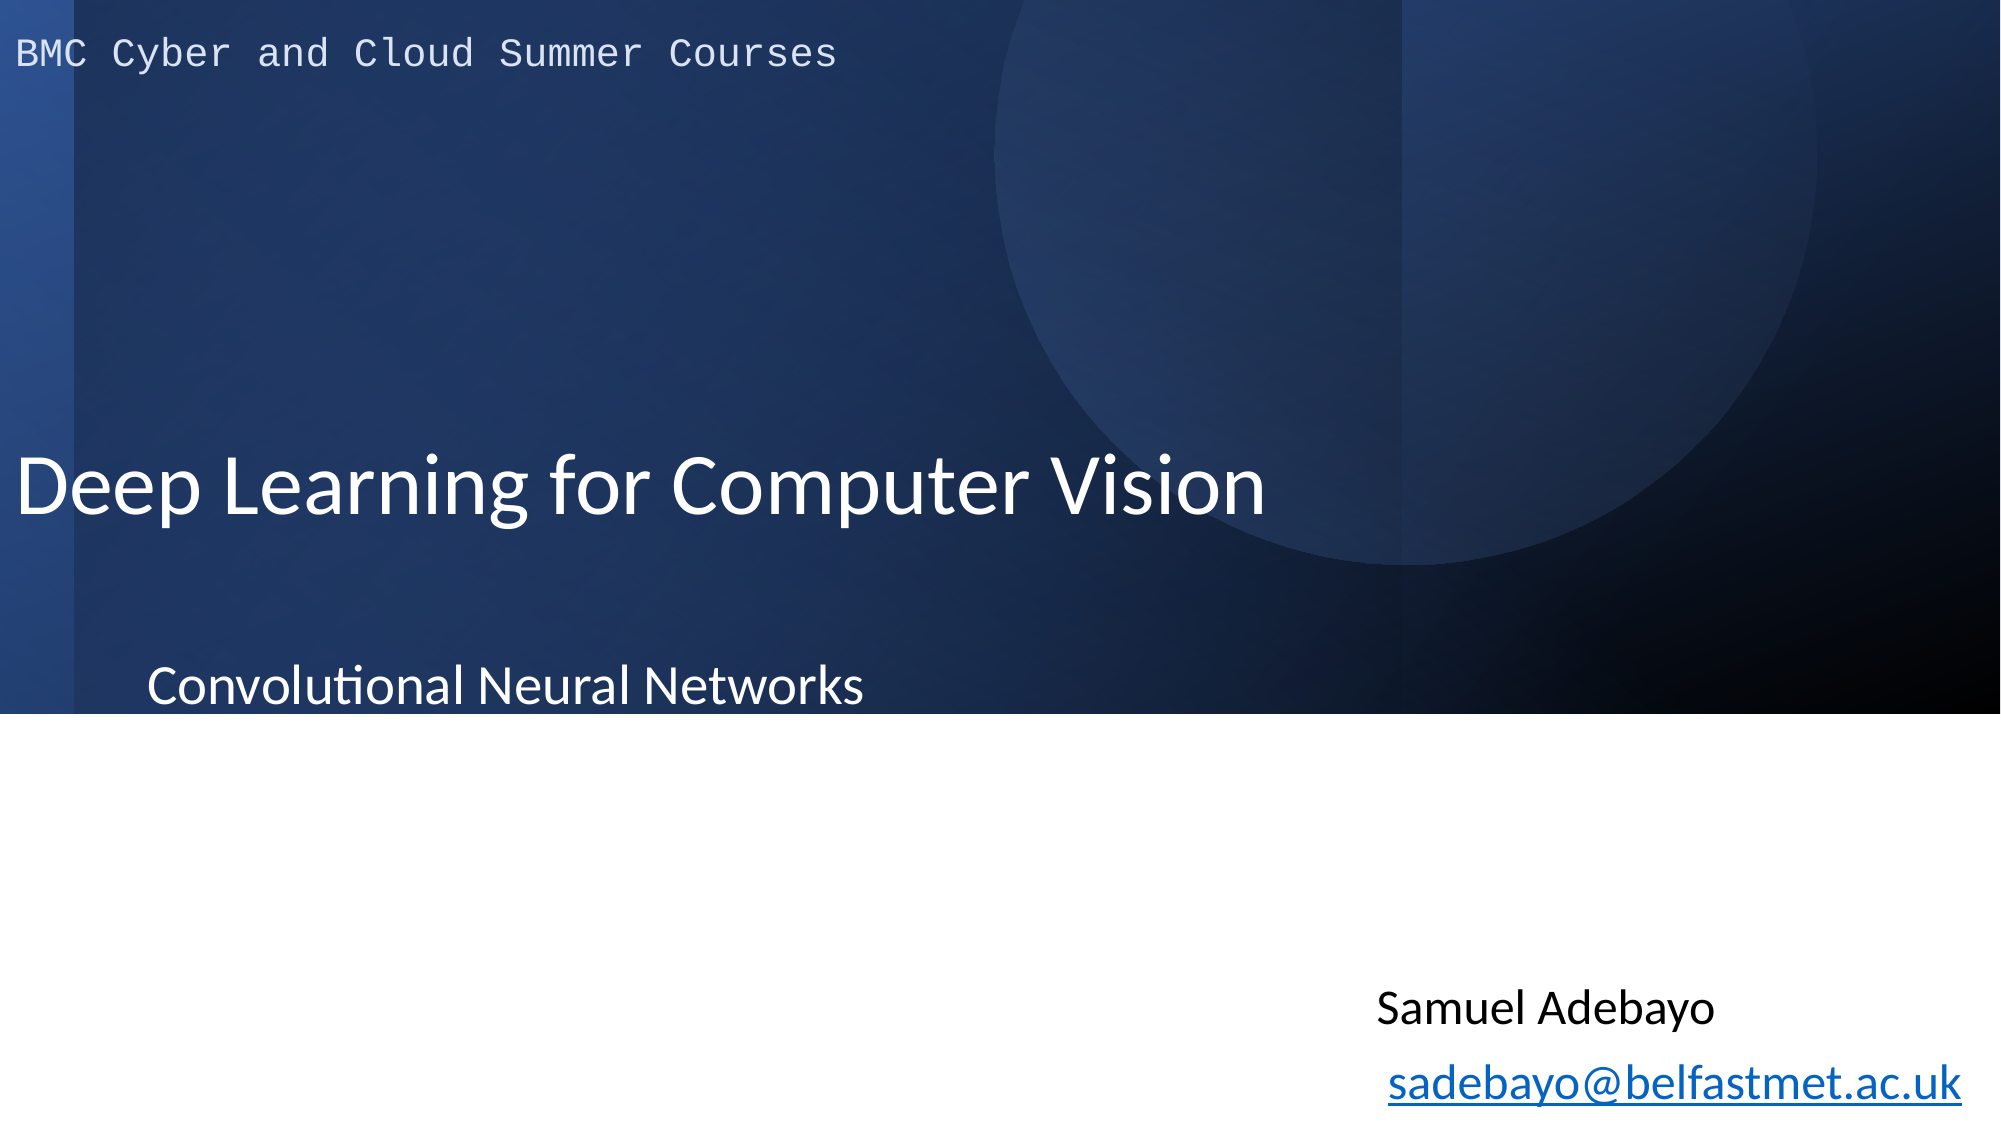

# BMC Cyber and Cloud Summer Courses Deep Learning for Computer Vision Convolutional Neural Networks

Samuel Adebayo
 sadebayo@belfastmet.ac.uk